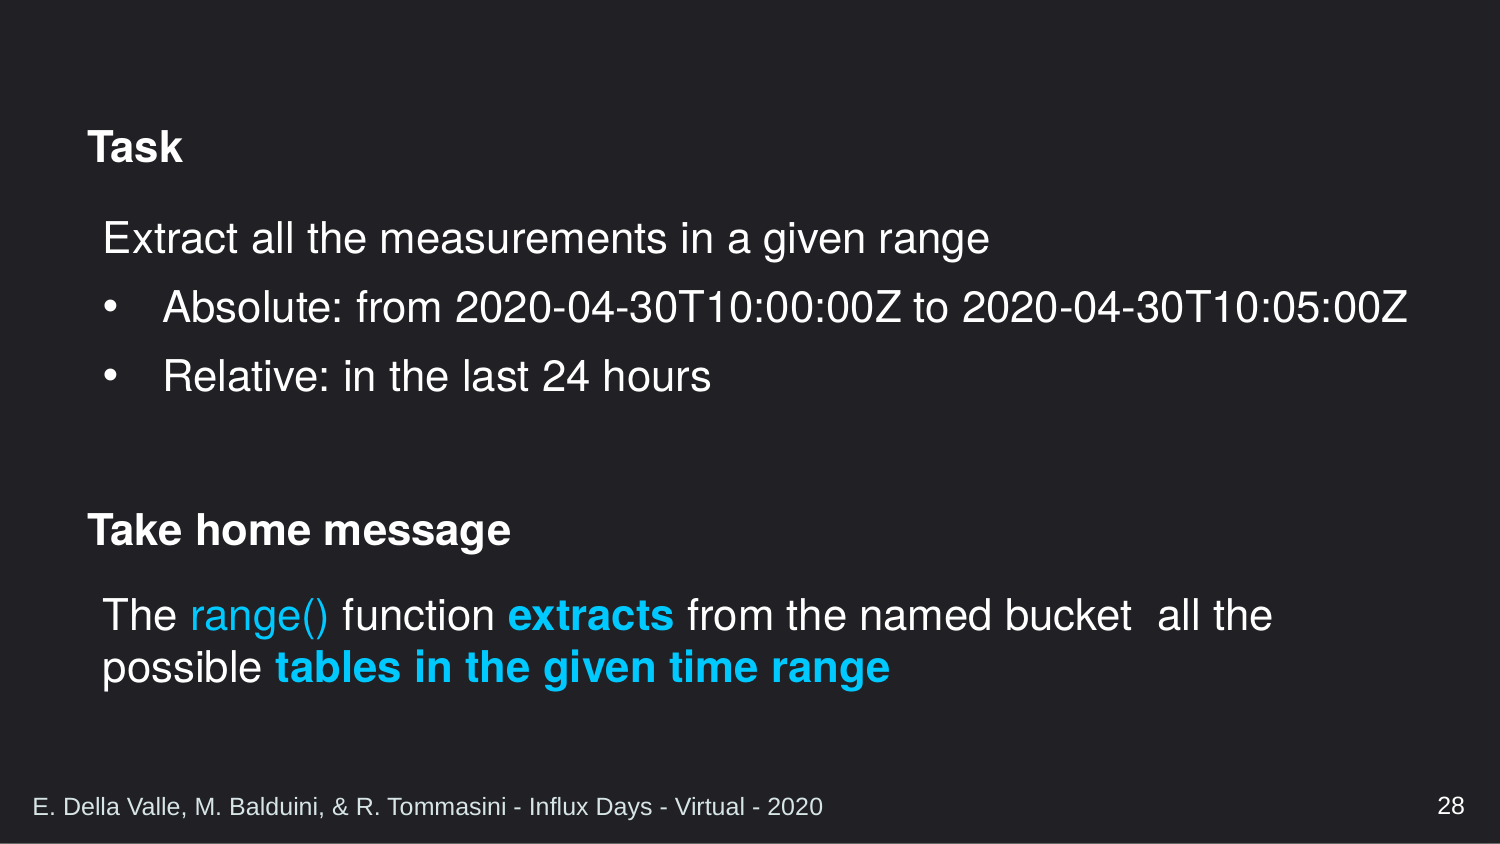

# Task
Extract all the measurements in a given range
Absolute: from 2020-04-30T10:00:00Z to 2020-04-30T10:05:00Z
Relative: in the last 24 hours
Take home message
The range() function extracts from the named bucket  all the possible tables in the given time range
28
E. Della Valle, M. Balduini, & R. Tommasini - Influx Days - Virtual - 2020